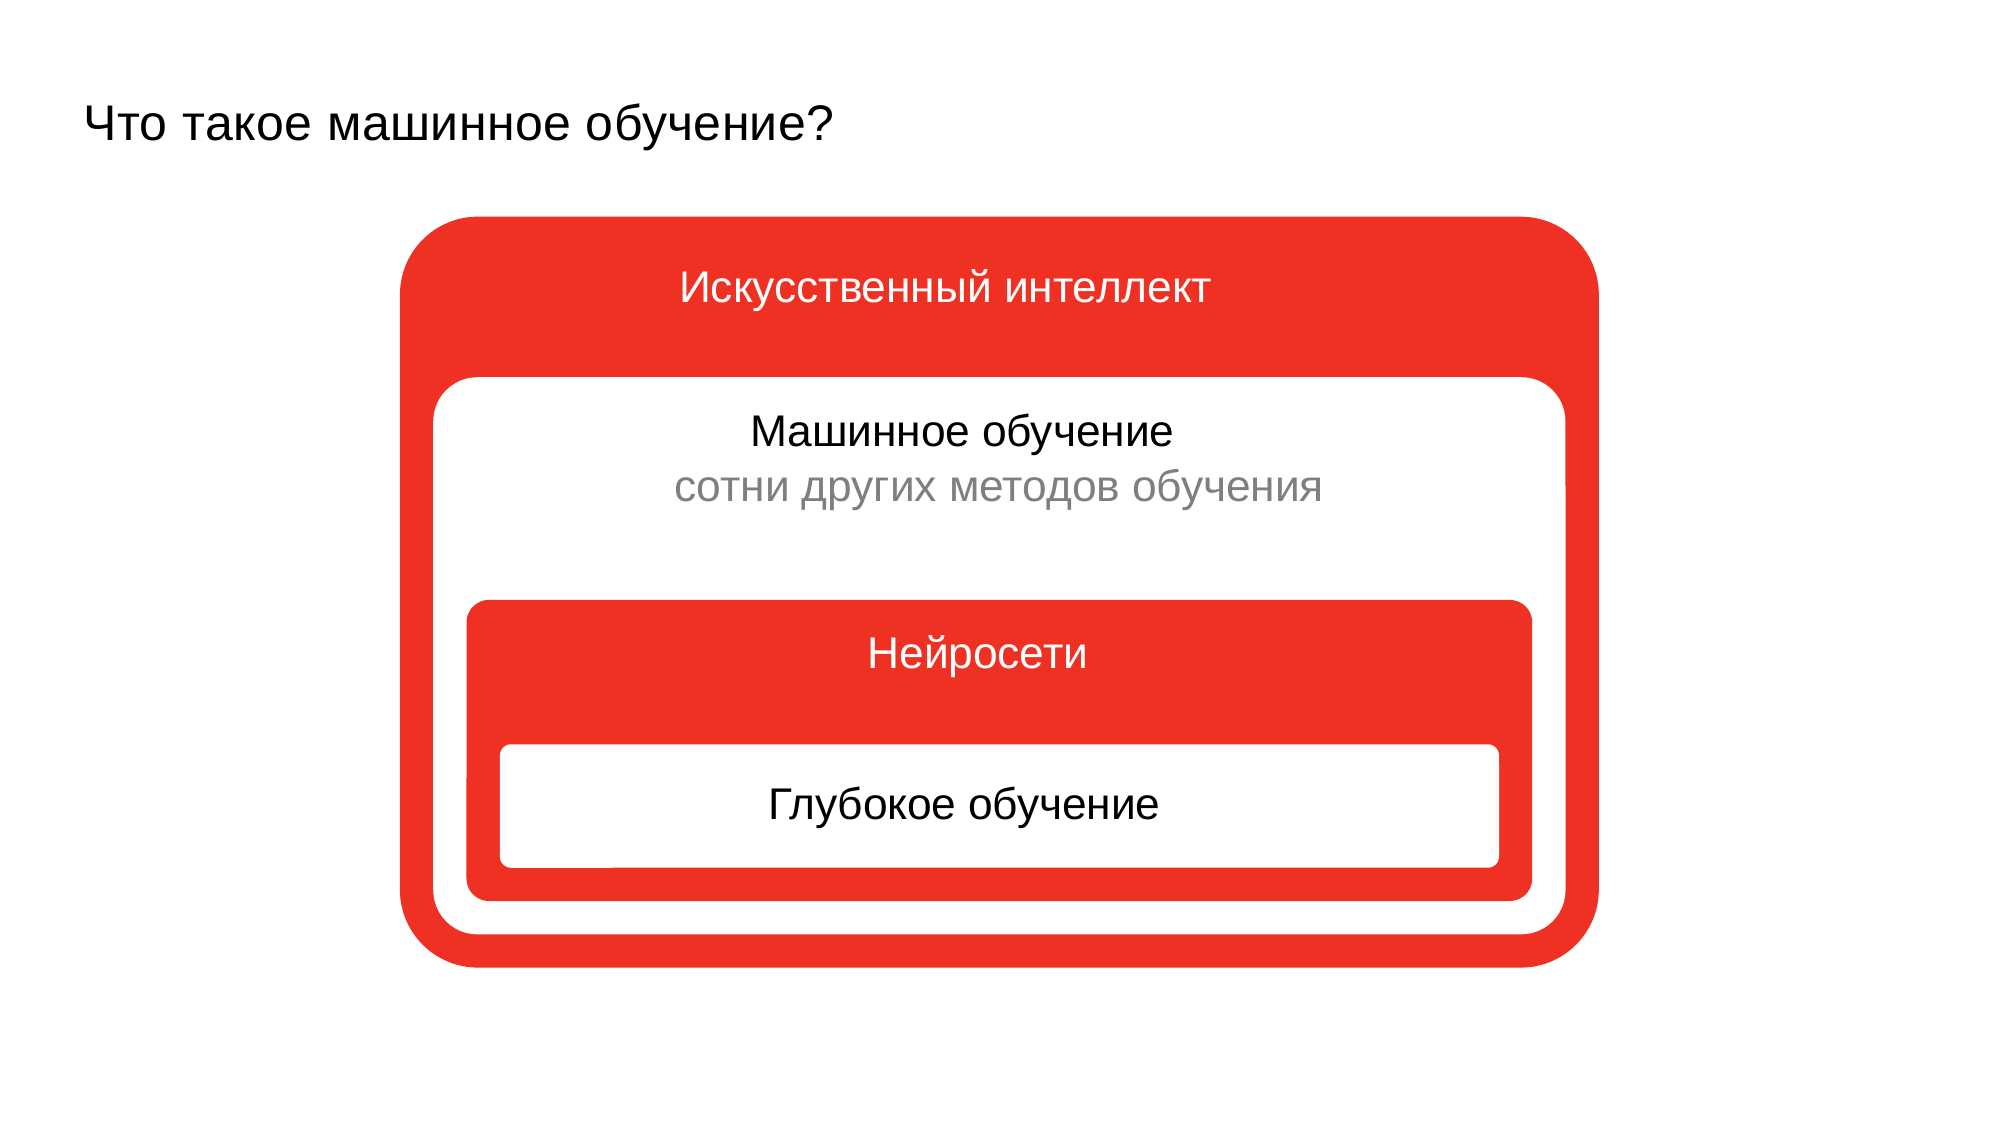

Что такое машинное обучение?

Искусственный интеллект

Машинное обучение
сотни других методов обучения

Нейросети

Глубокое обучение